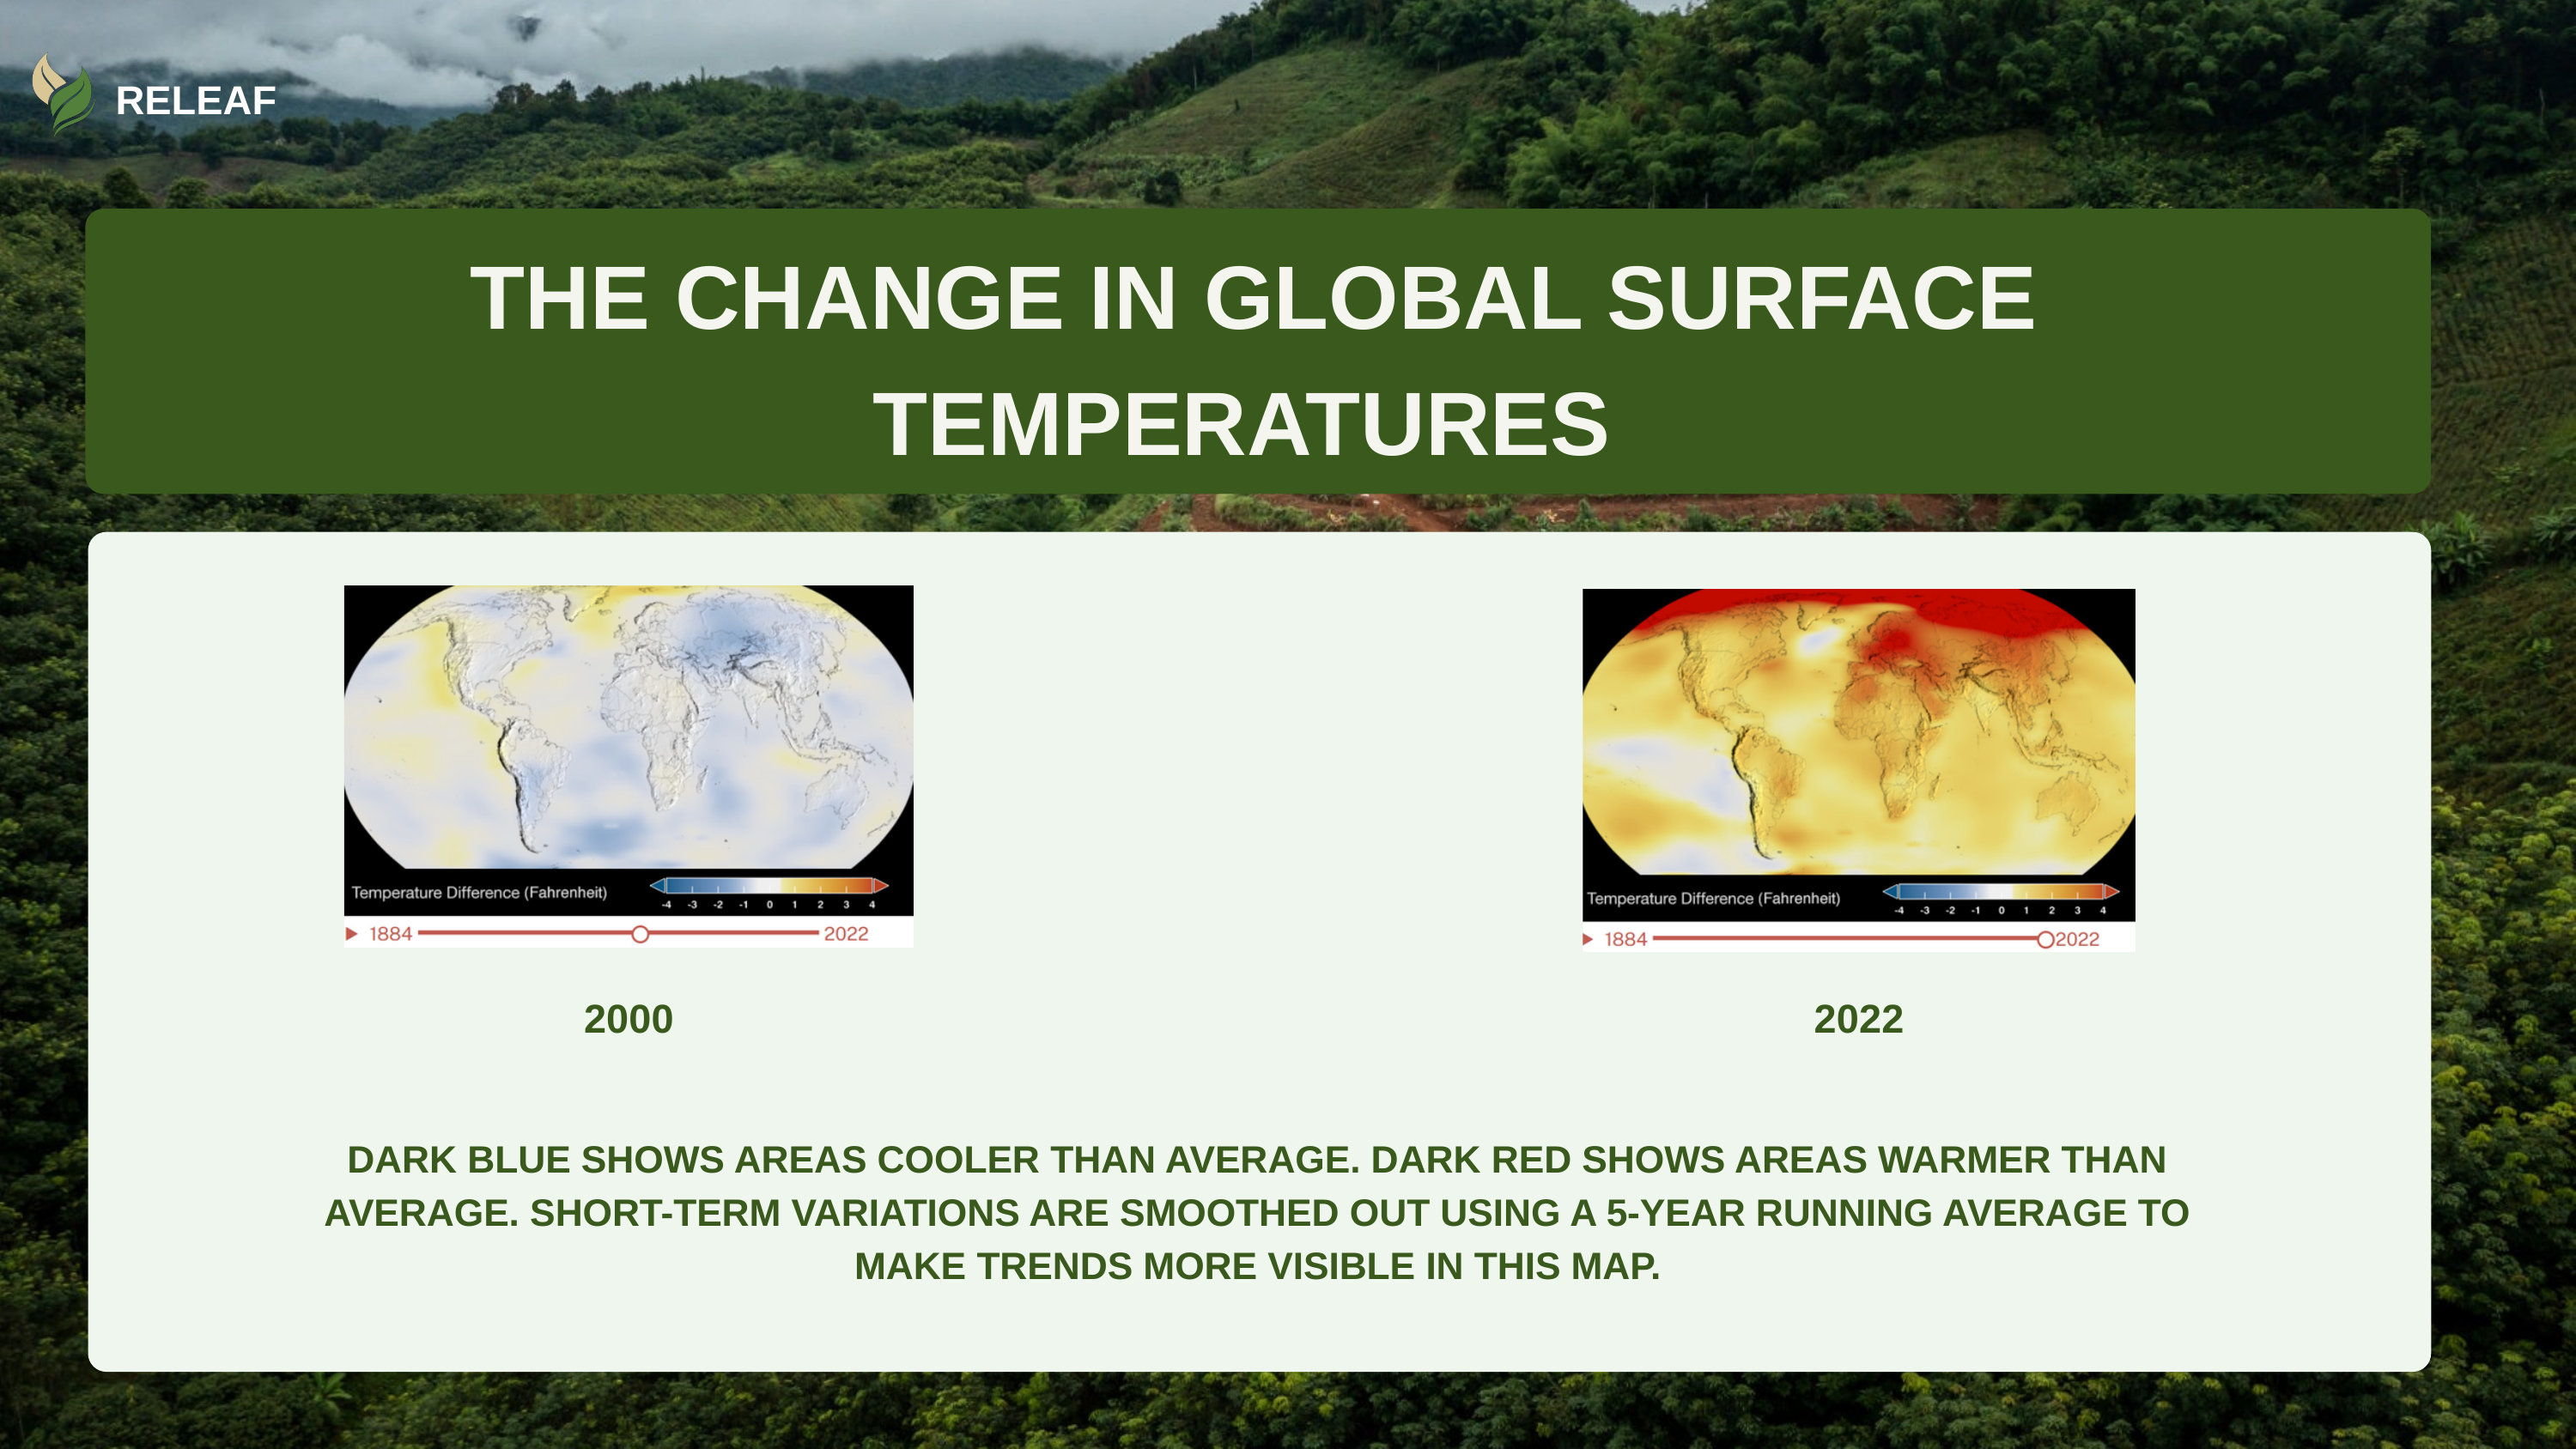

RELEAF

 THE CHANGE IN GLOBAL SURFACE TEMPERATURES

2000
2022
DARK BLUE SHOWS AREAS COOLER THAN AVERAGE. DARK RED SHOWS AREAS WARMER THAN AVERAGE. SHORT-TERM VARIATIONS ARE SMOOTHED OUT USING A 5-YEAR RUNNING AVERAGE TO MAKE TRENDS MORE VISIBLE IN THIS MAP.